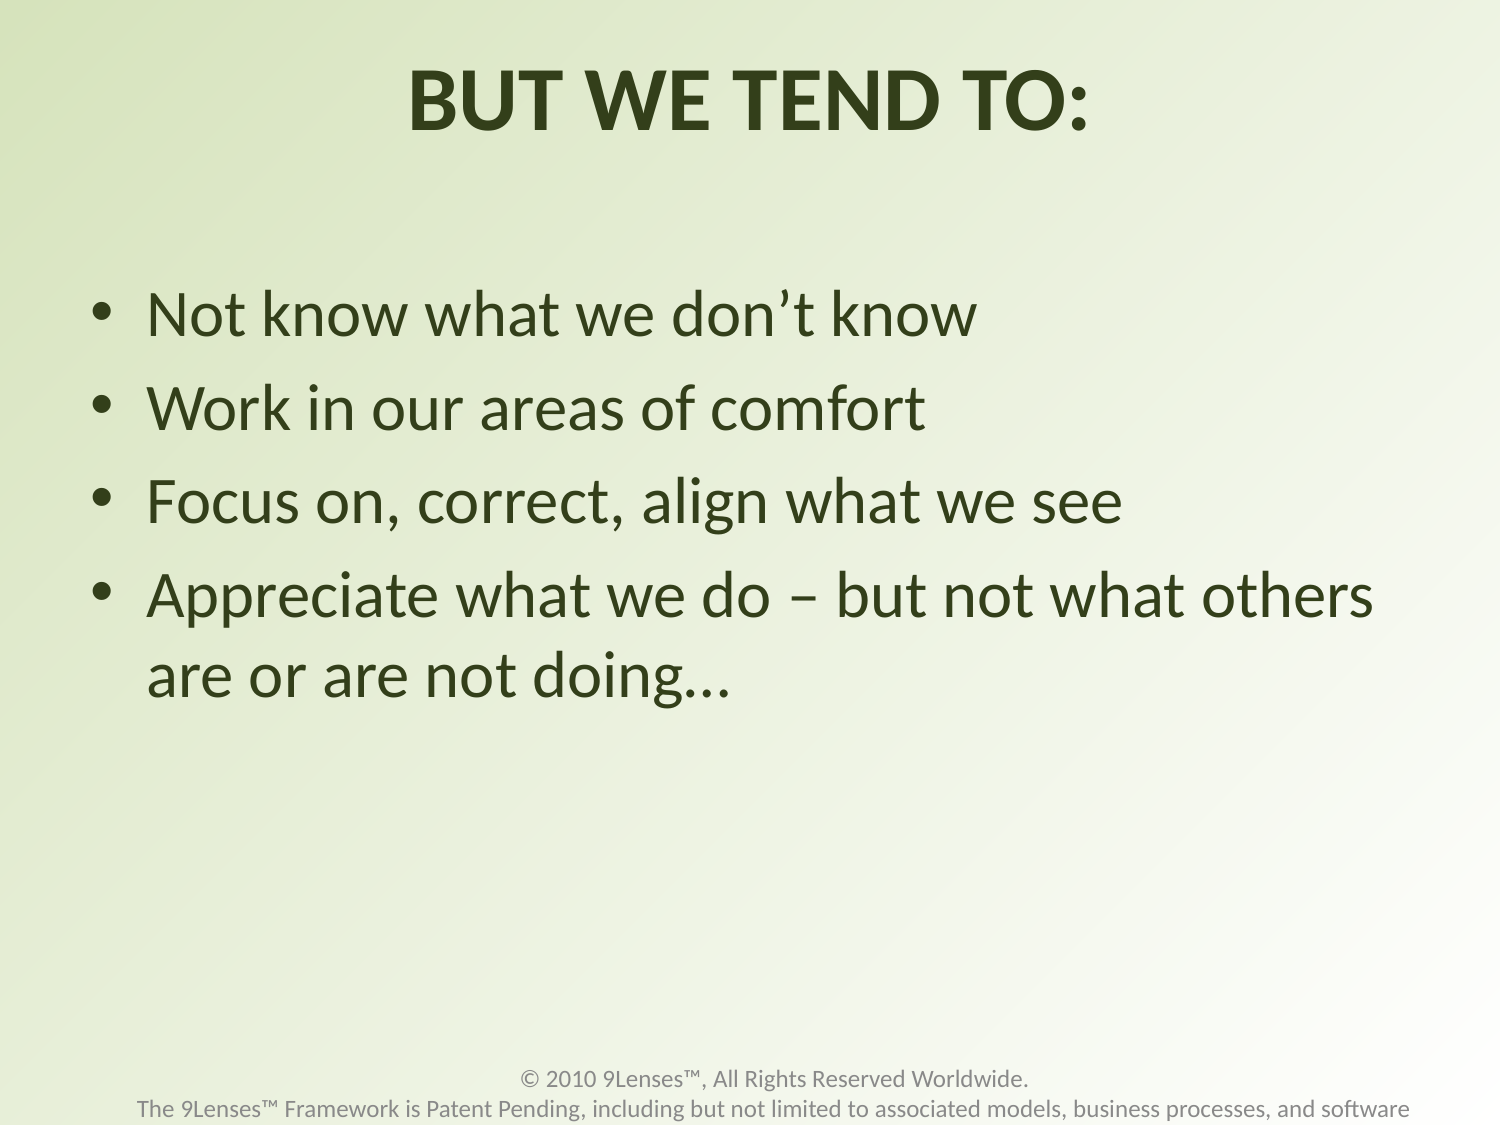

# BUT WE TEND TO:
Not know what we don’t know
Work in our areas of comfort
Focus on, correct, align what we see
Appreciate what we do – but not what others are or are not doing…